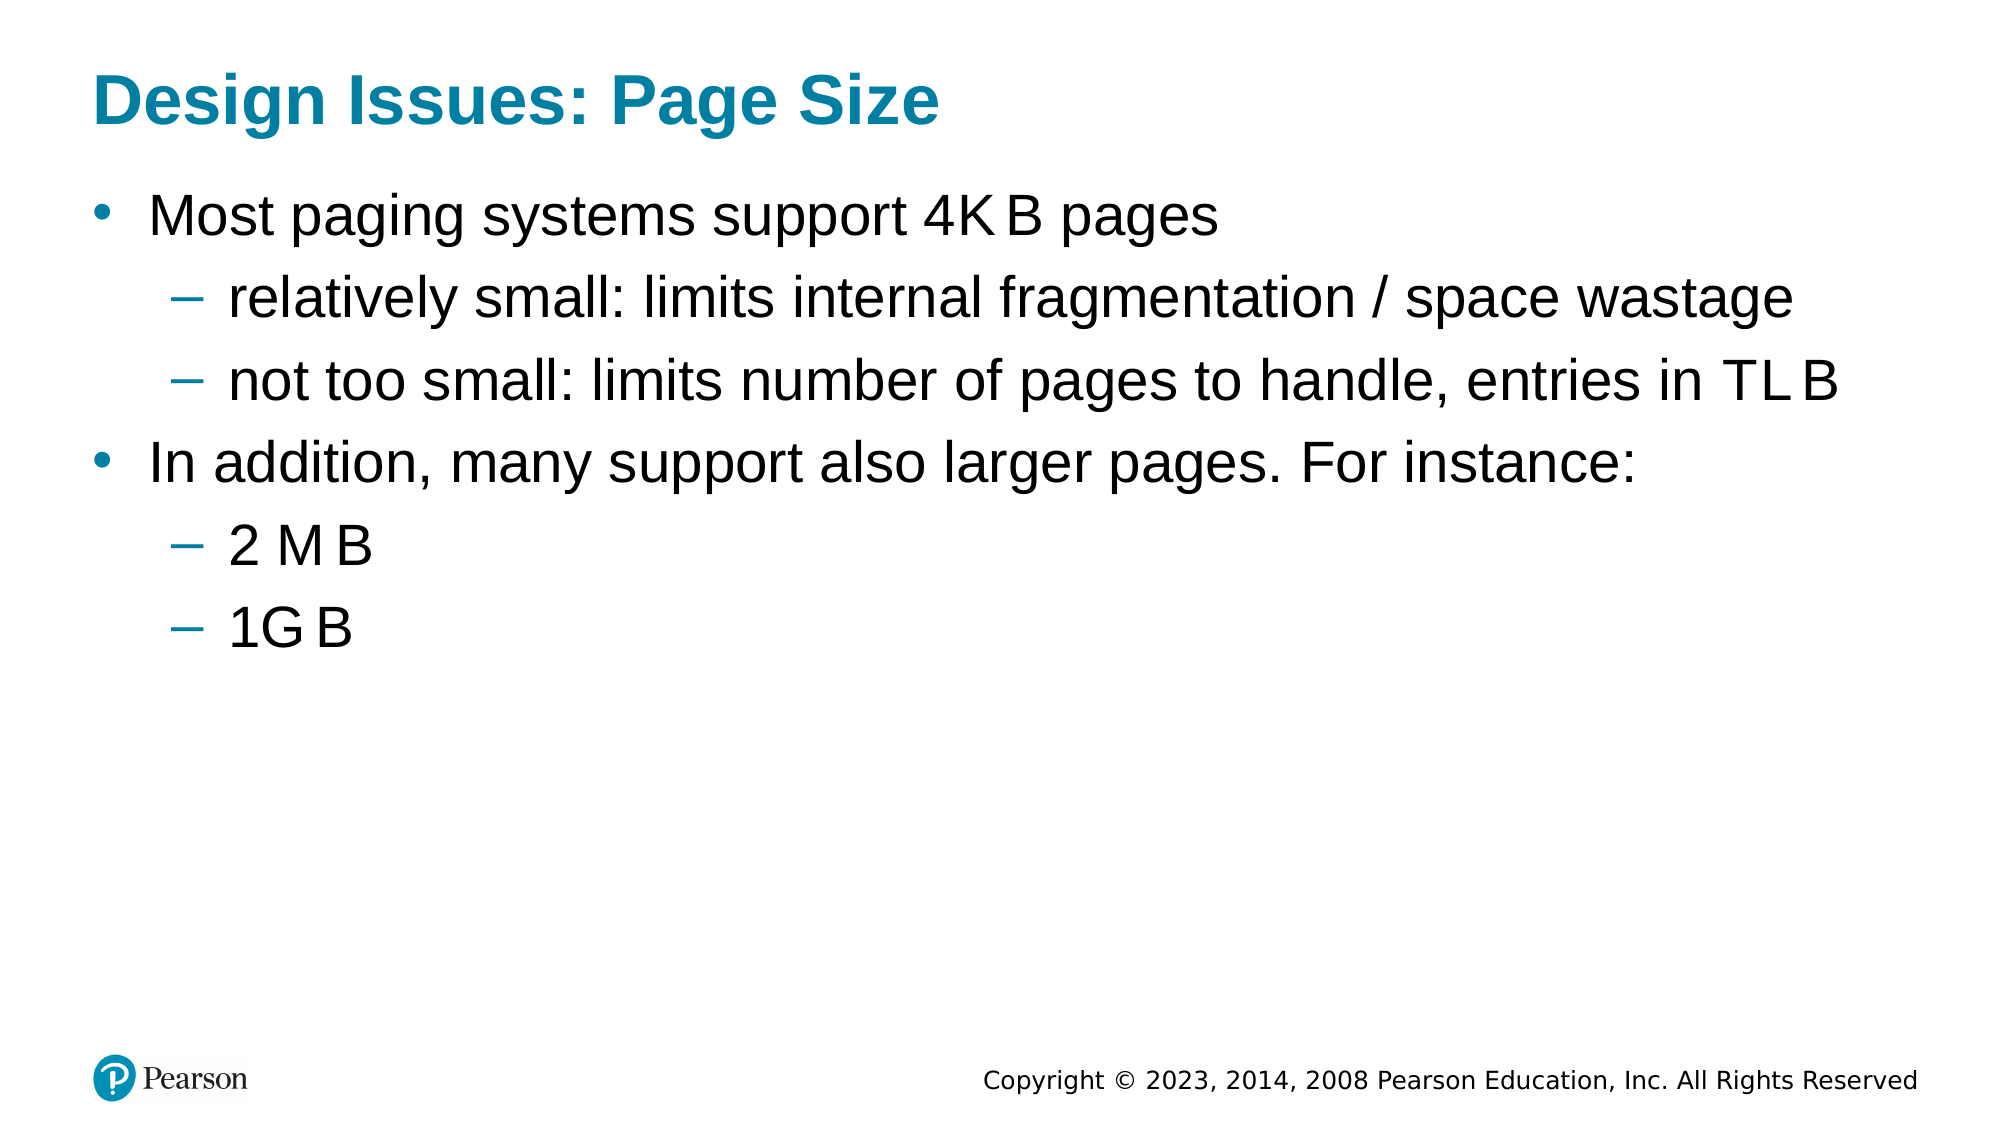

# Design Issues: Page Size
Most paging systems support 4K B pages
relatively small: limits internal fragmentation / space wastage
not too small: limits number of pages to handle, entries in T L B
In addition, many support also larger pages. For instance:
2 M B
1G B